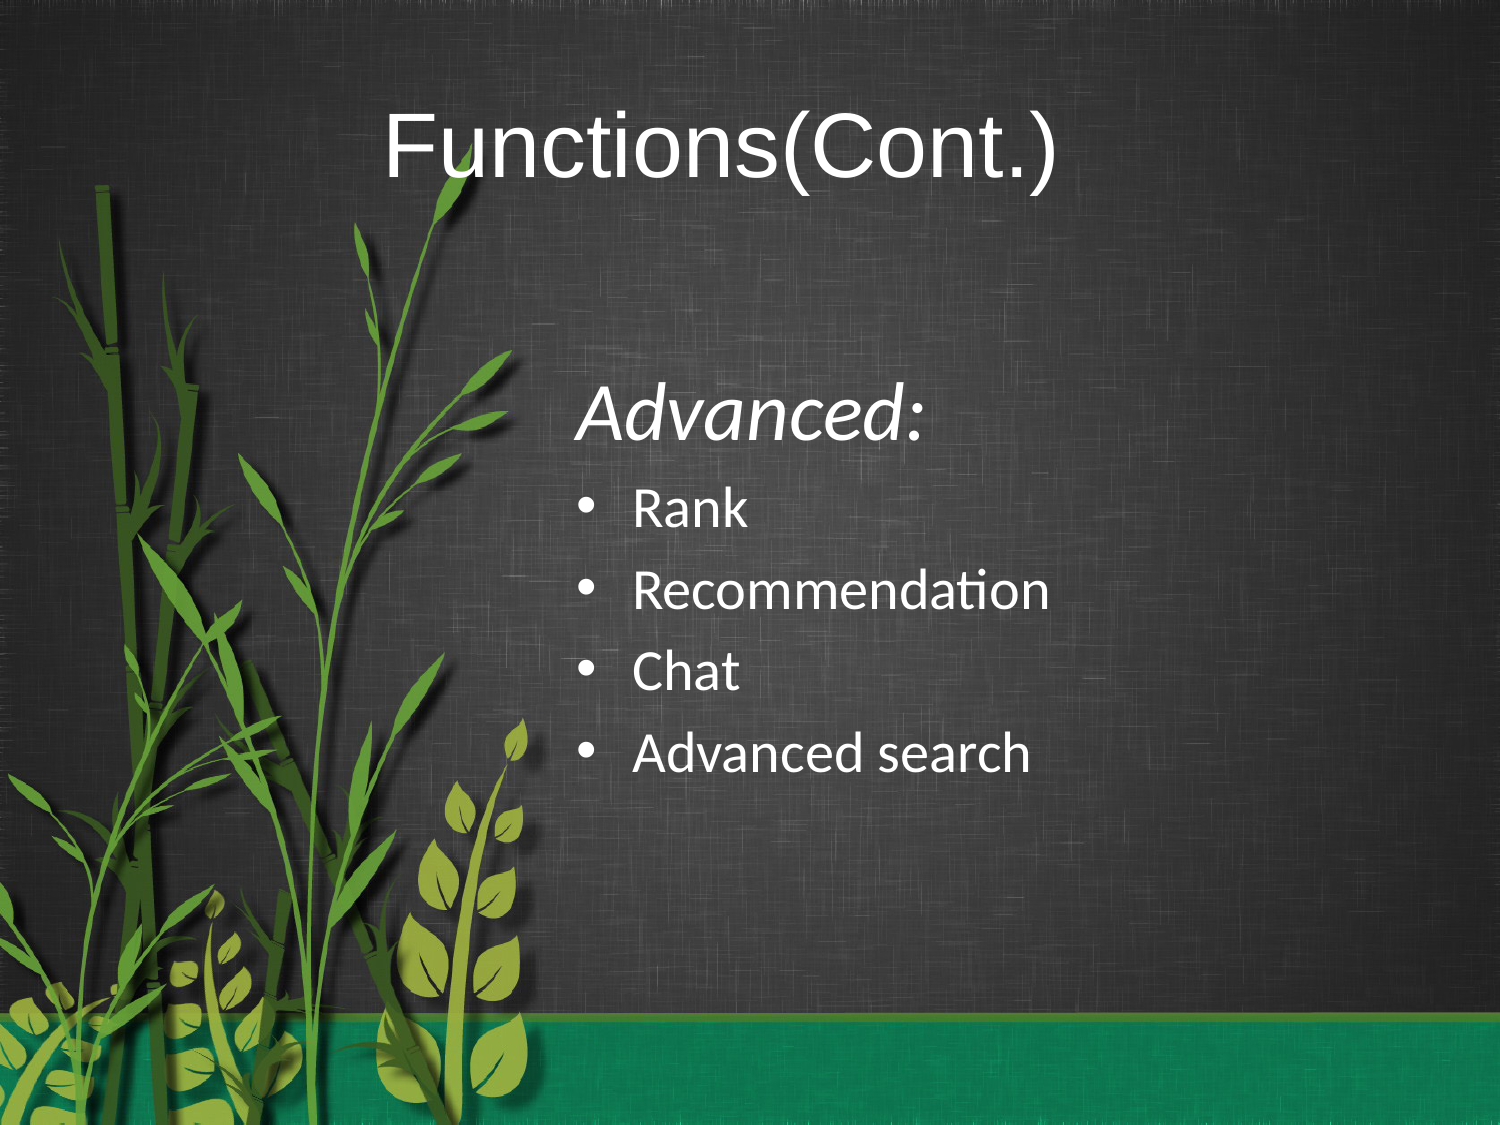

# Functions(Cont.)
Advanced:
Rank
Recommendation
Chat
Advanced search